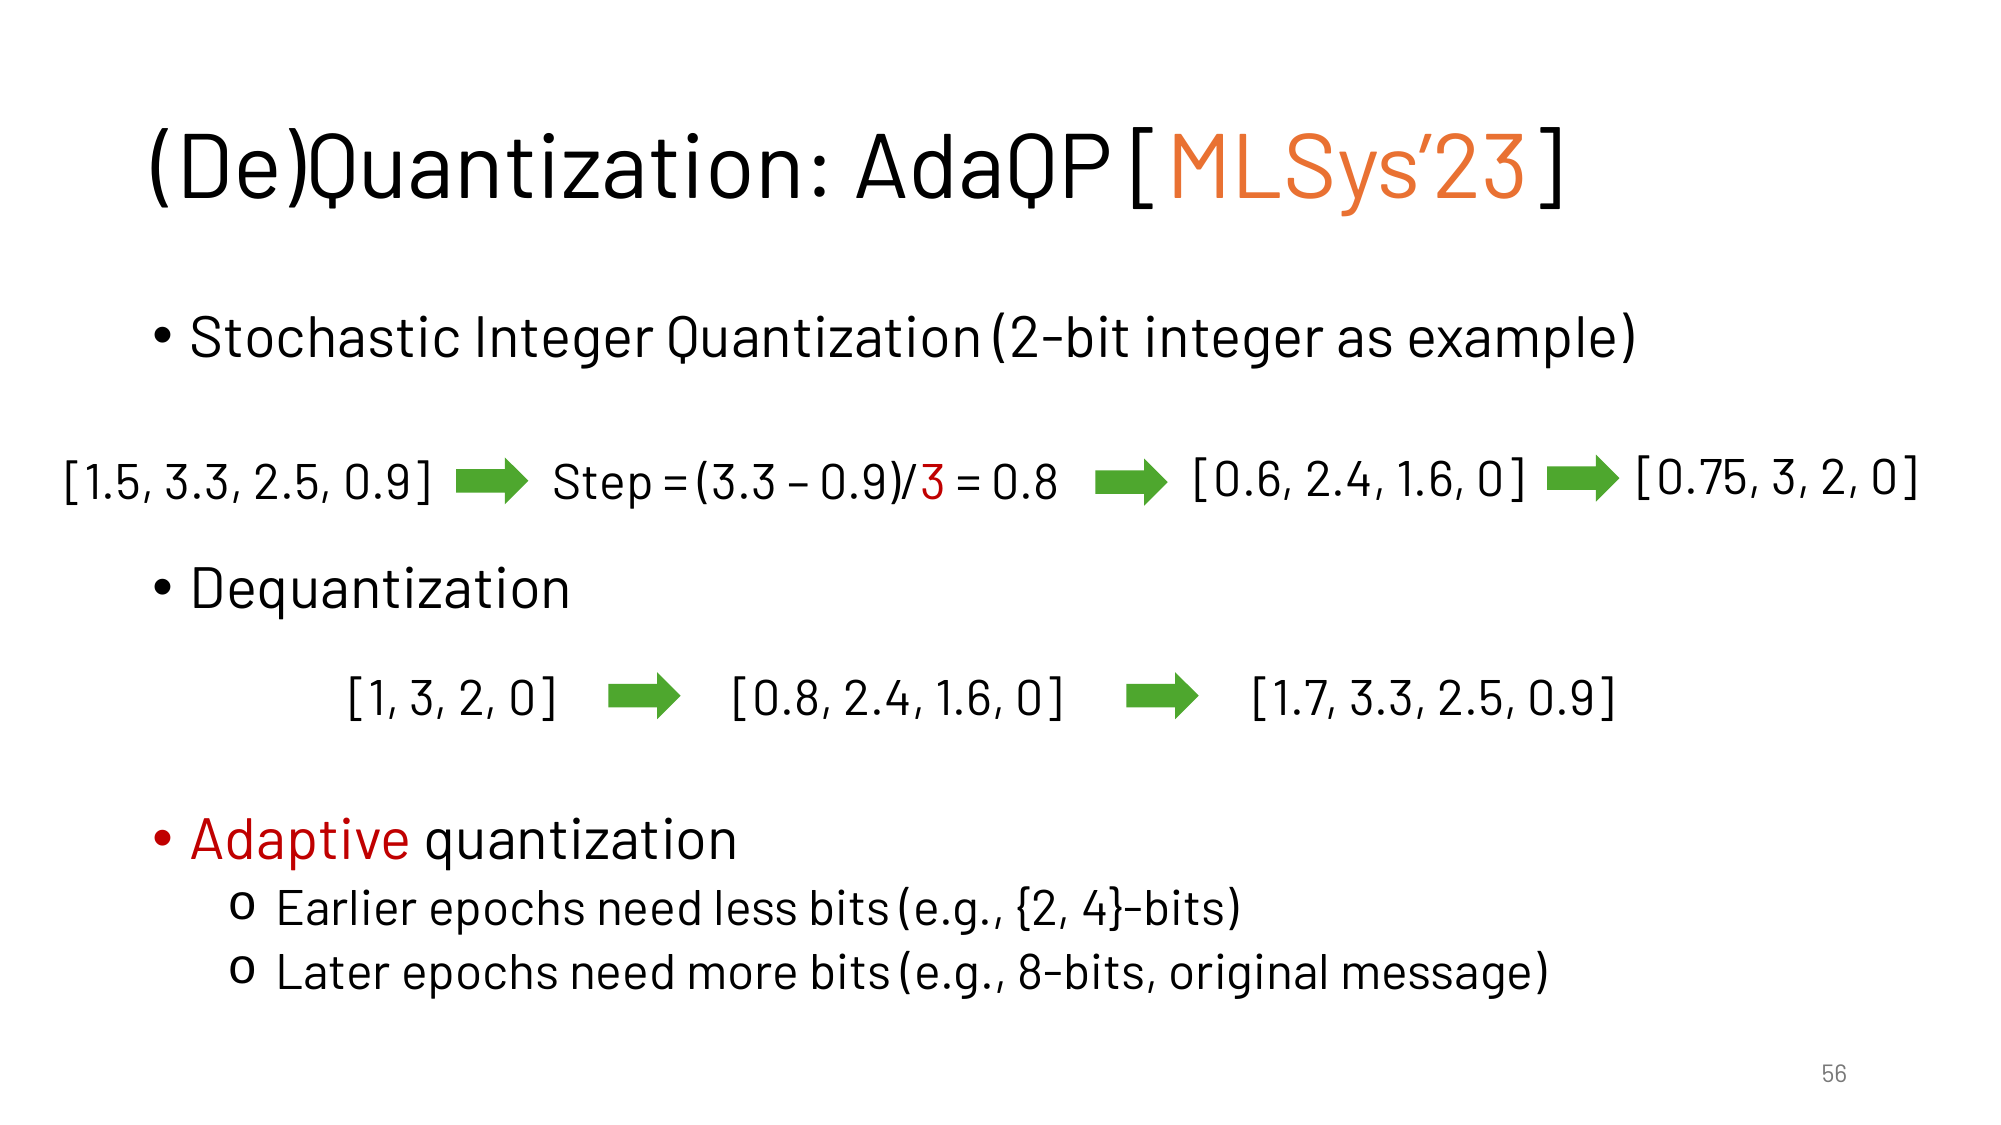

# (De)Quantization: AdaQP [MLSys’23]
Stochastic Integer Quantization (2-bit integer as example)

Dequantization

Adaptive quantization
 Earlier epochs need less bits (e.g., {2, 4}-bits)
 Later epochs need more bits (e.g., 8-bits, original message)

[0.75, 3, 2, 0]
[0.6, 2.4, 1.6, 0]
[1.5, 3.3, 2.5, 0.9]
Step = (3.3 – 0.9)/3 = 0.8

[1.7, 3.3, 2.5, 0.9]
[1, 3, 2, 0]
[0.8, 2.4, 1.6, 0]

56